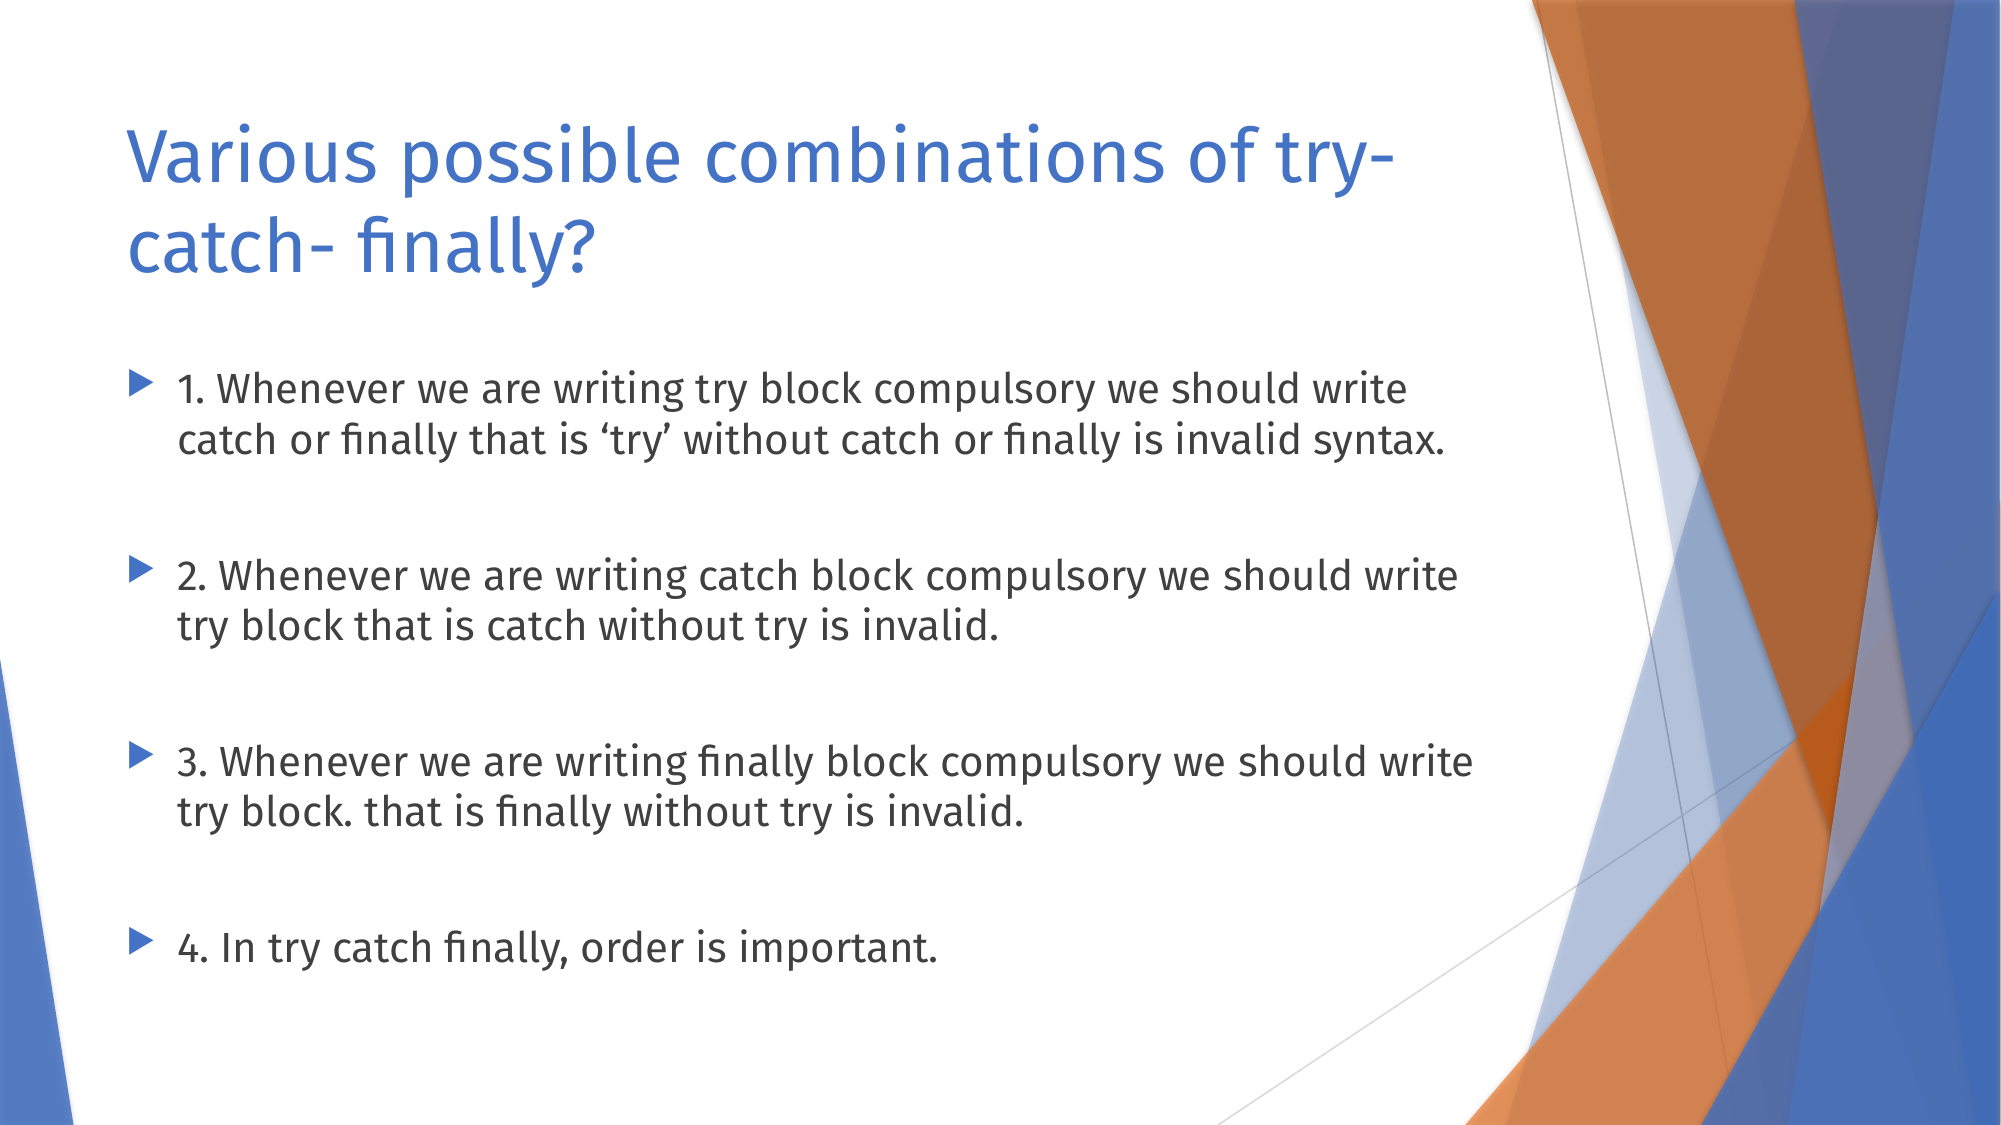

# Various possible combinations of try- catch- finally?
1. Whenever we are writing try block compulsory we should write catch or finally that is ‘try’ without catch or finally is invalid syntax.

2. Whenever we are writing catch block compulsory we should write try block that is catch without try is invalid.

3. Whenever we are writing finally block compulsory we should write try block. that is finally without try is invalid.

4. In try catch finally, order is important.